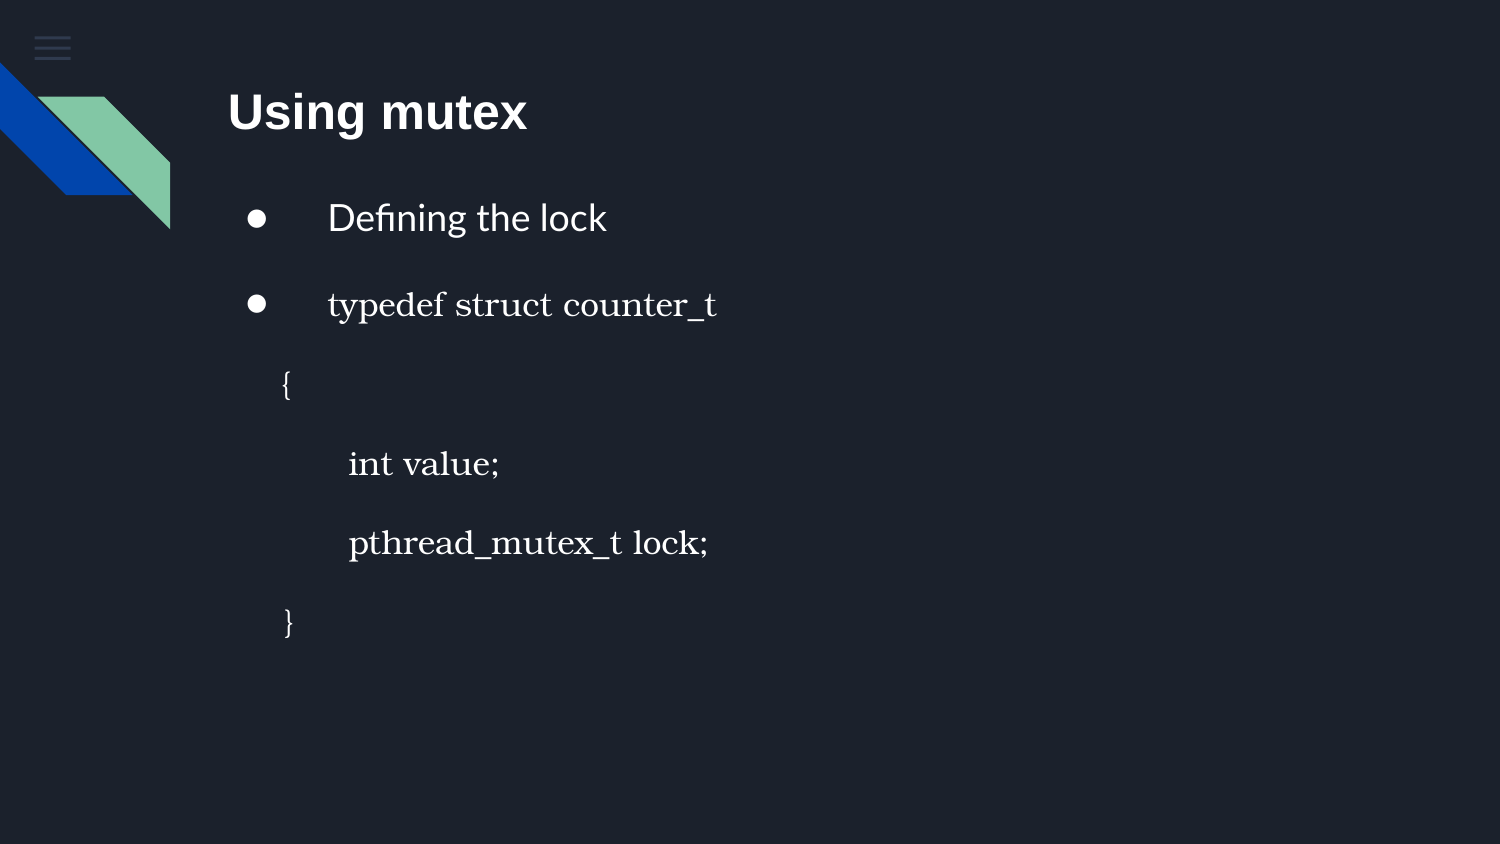

# Using mutex
   Defining the lock
   typedef struct counter_t
     {
      int value;
      pthread_mutex_t lock;
}